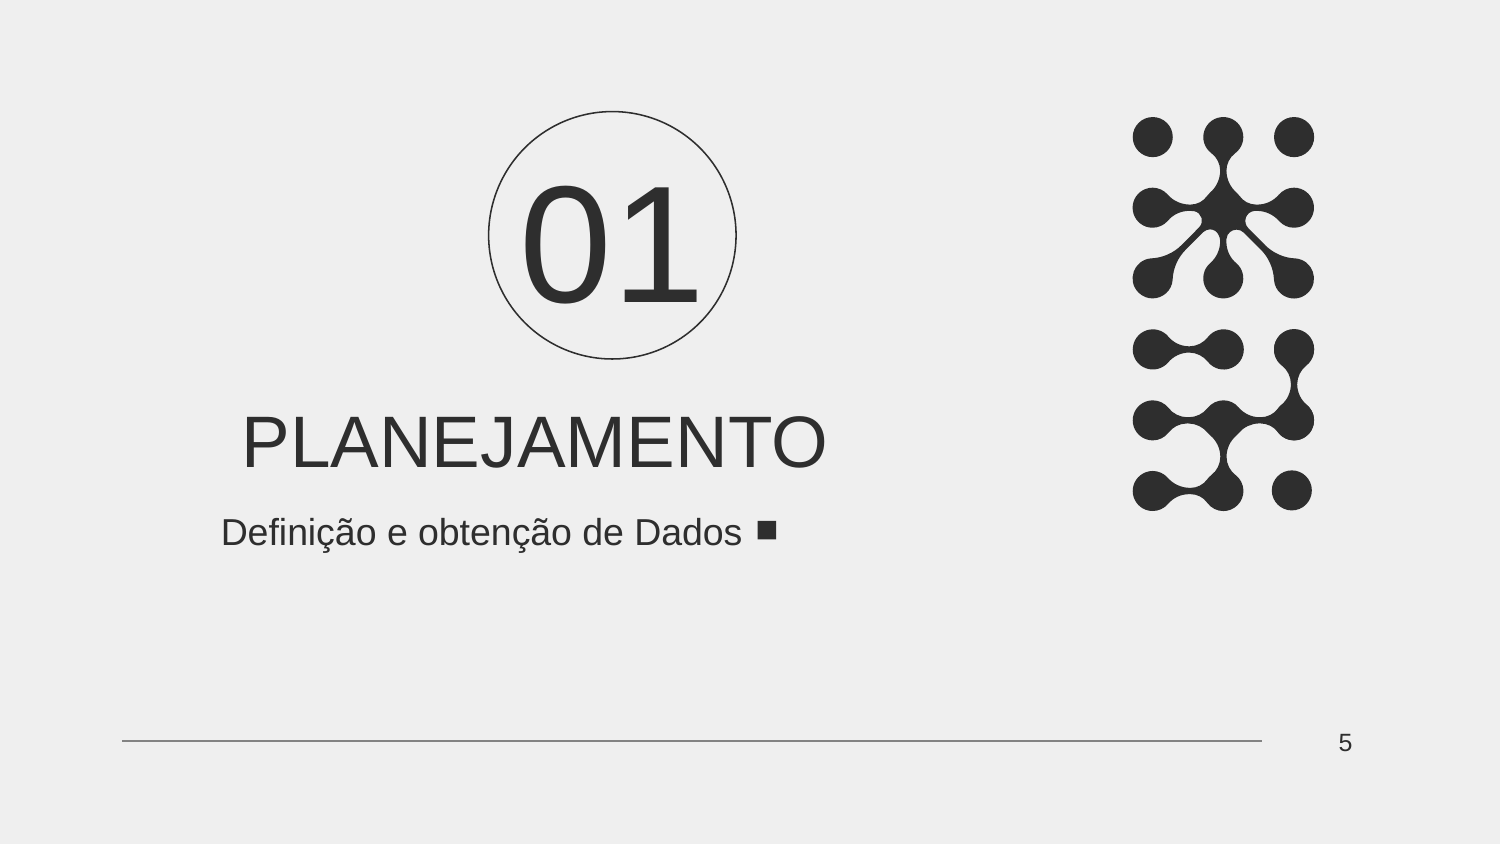

# 01

PLANEJAMENTO

Definição e obtenção de Dados

5